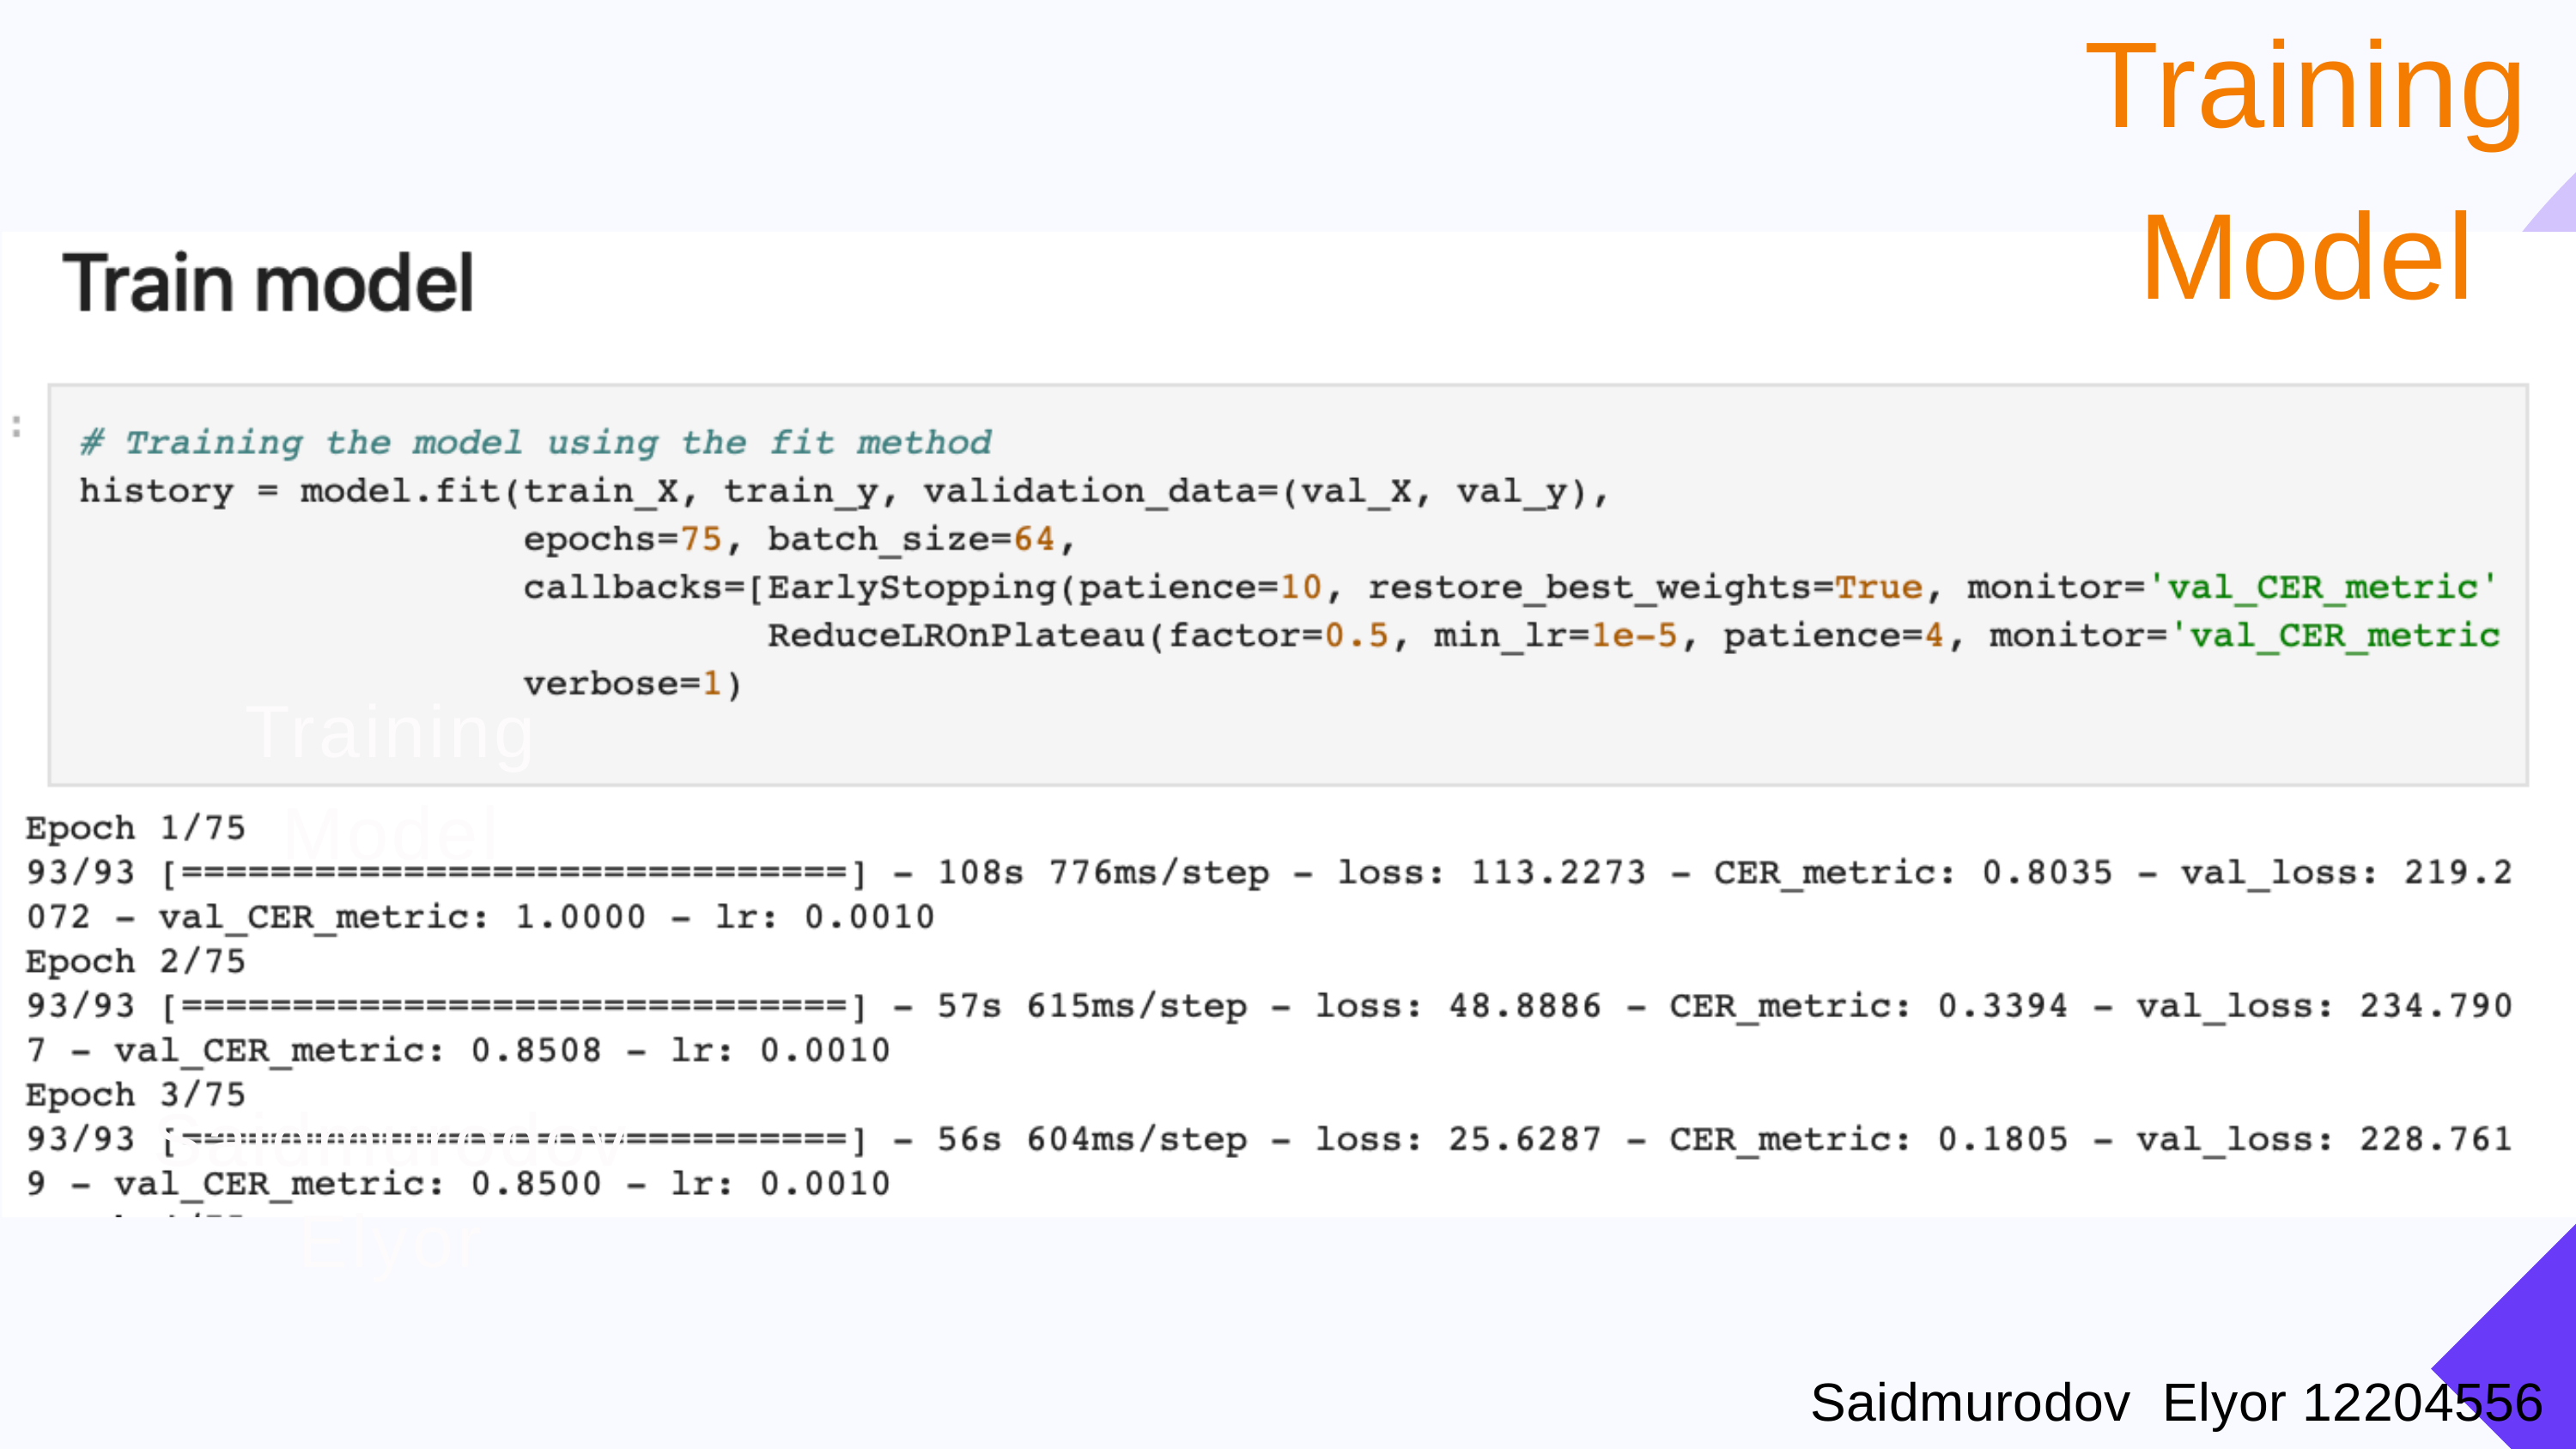

TrainingModel

Training
Model

Saidmurodov
Elyor

Saidmurodov  Elyor 12204556